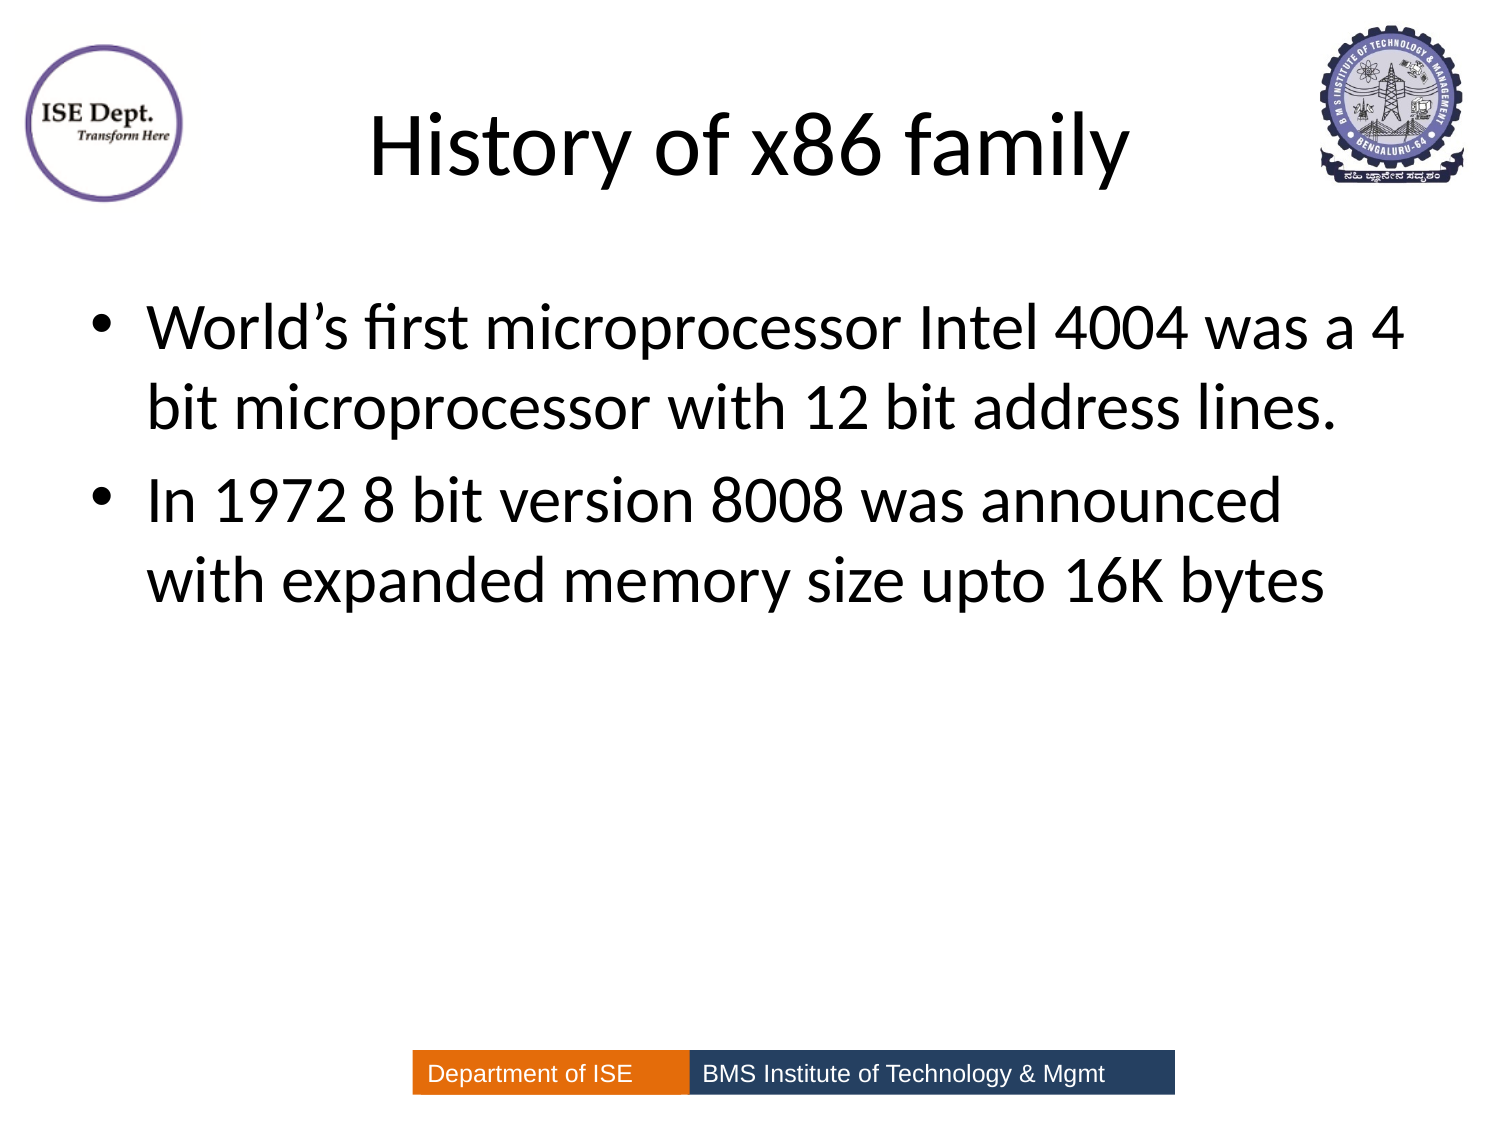

# History of x86 family
World’s first microprocessor Intel 4004 was a 4 bit microprocessor with 12 bit address lines.
In 1972 8 bit version 8008 was announced with expanded memory size upto 16K bytes